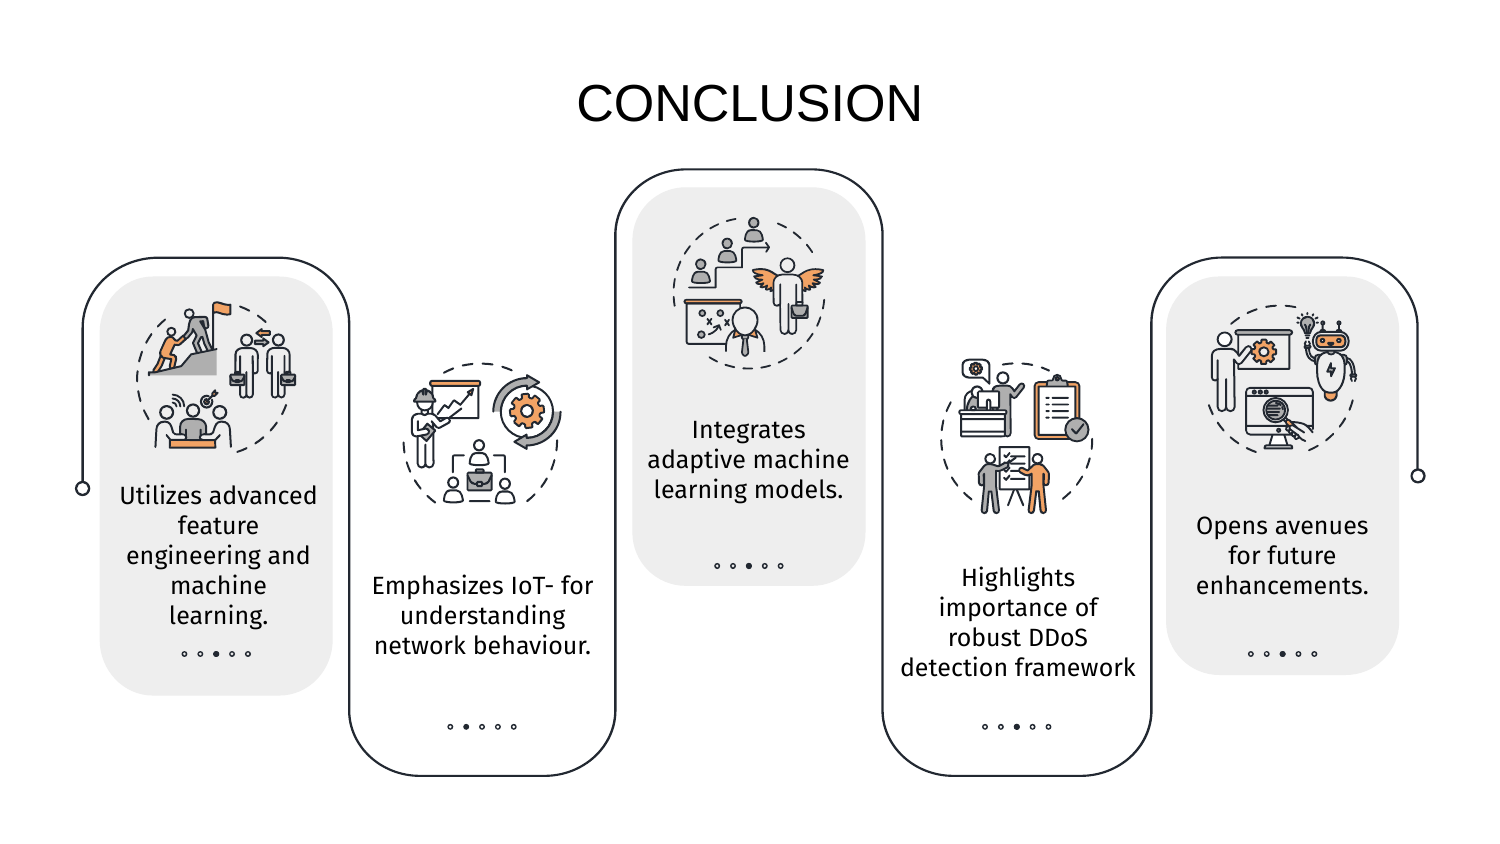

CONCLUSION

Integrates adaptive machine learning models.
Utilizes advanced feature engineering and machine learning.
Opens avenues for future enhancements.
Emphasizes IoT- for understanding network behaviour.
Highlights importance of robust DDoS detection framework